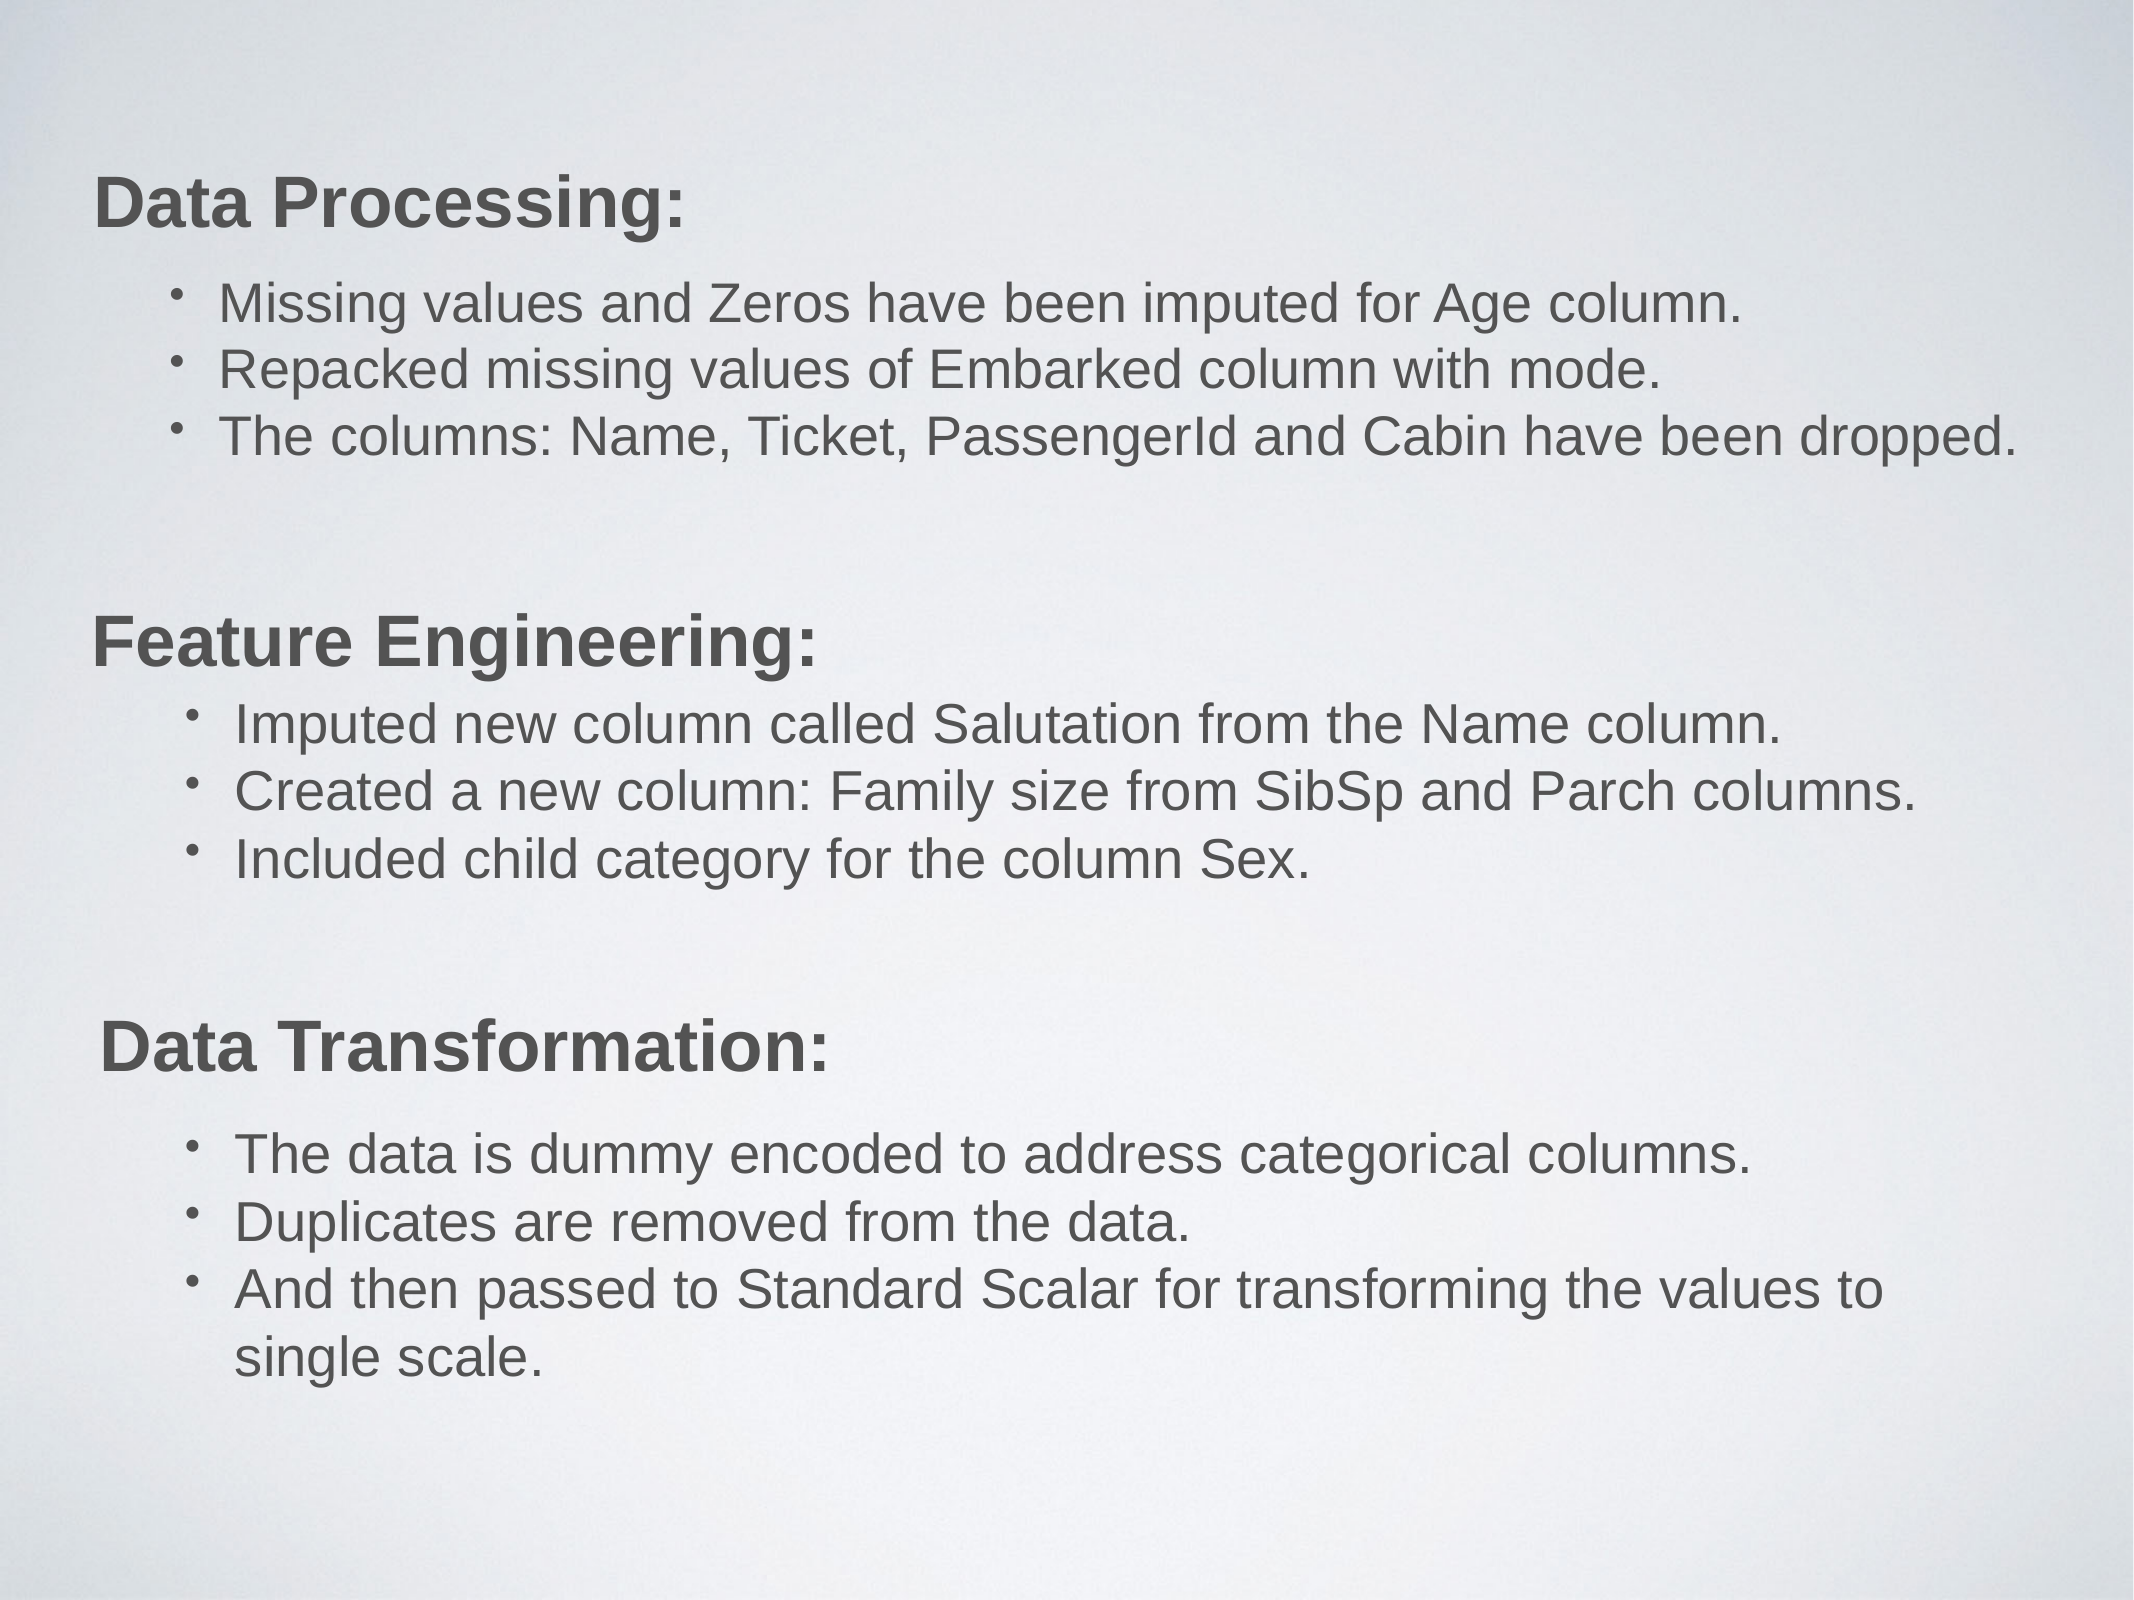

# Data Processing:
Missing values and Zeros have been imputed for Age column.
Repacked missing values of Embarked column with mode.
The columns: Name, Ticket, PassengerId and Cabin have been dropped.
Feature Engineering:
Imputed new column called Salutation from the Name column.
Created a new column: Family size from SibSp and Parch columns.
Included child category for the column Sex.
Data Transformation:
The data is dummy encoded to address categorical columns.
Duplicates are removed from the data.
And then passed to Standard Scalar for transforming the values to single scale.